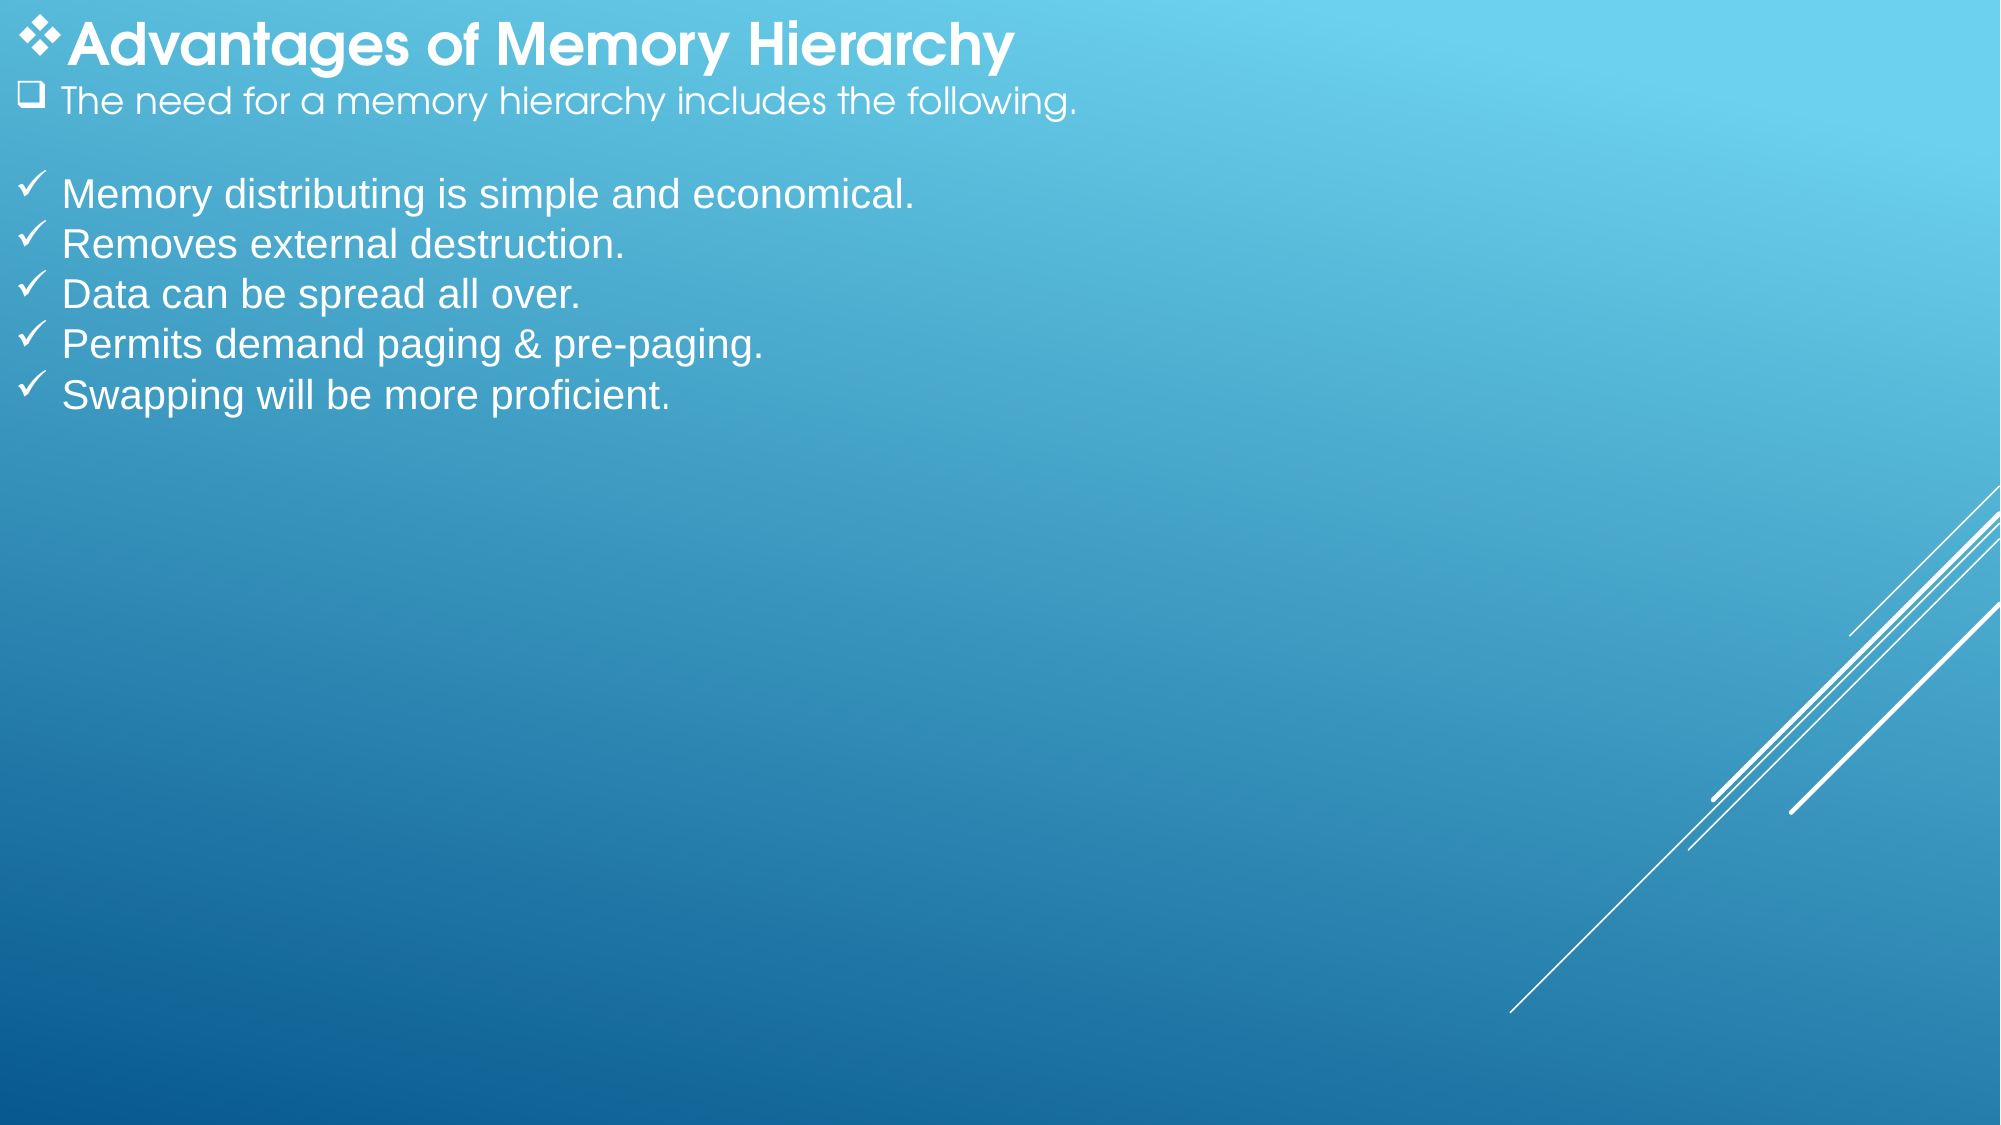

Advantages of Memory Hierarchy
The need for a memory hierarchy includes the following.

Memory distributing is simple and economical.
Removes external destruction.
Data can be spread all over.
Permits demand paging & pre-paging.
Swapping will be more proficient.